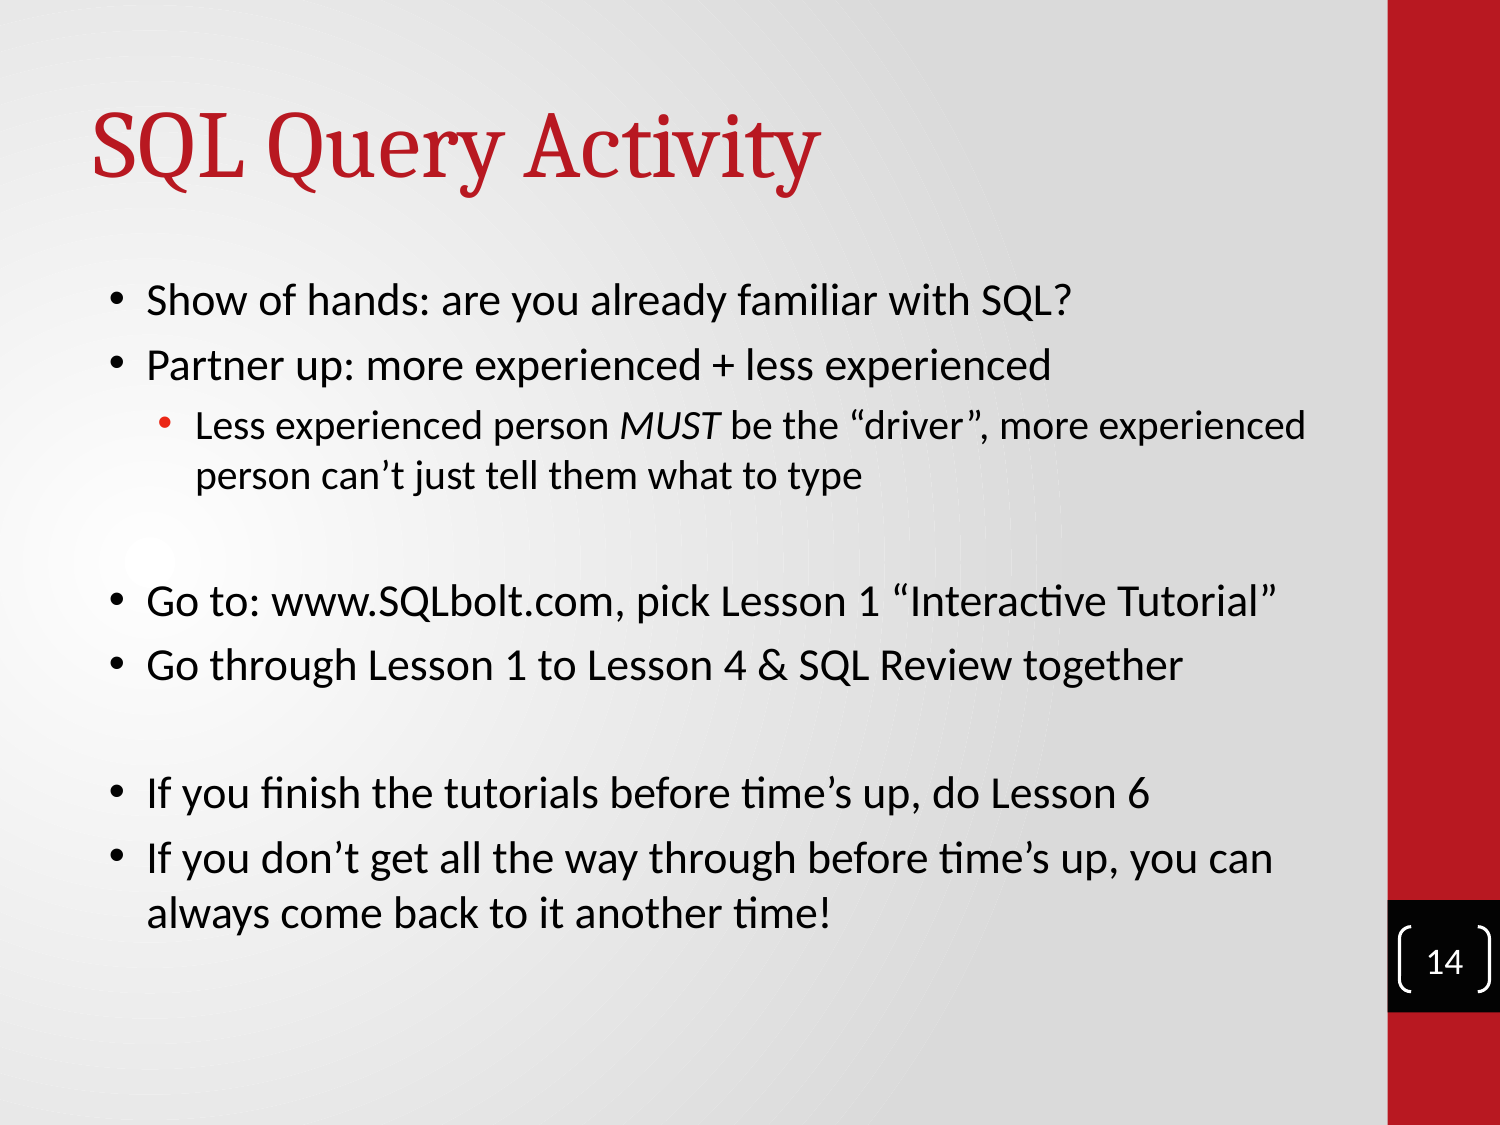

# SQL Query Activity
Show of hands: are you already familiar with SQL?
Partner up: more experienced + less experienced
Less experienced person MUST be the “driver”, more experienced person can’t just tell them what to type

Go to: www.SQLbolt.com, pick Lesson 1 “Interactive Tutorial”
Go through Lesson 1 to Lesson 4 & SQL Review together

If you finish the tutorials before time’s up, do Lesson 6
If you don’t get all the way through before time’s up, you can always come back to it another time!
14